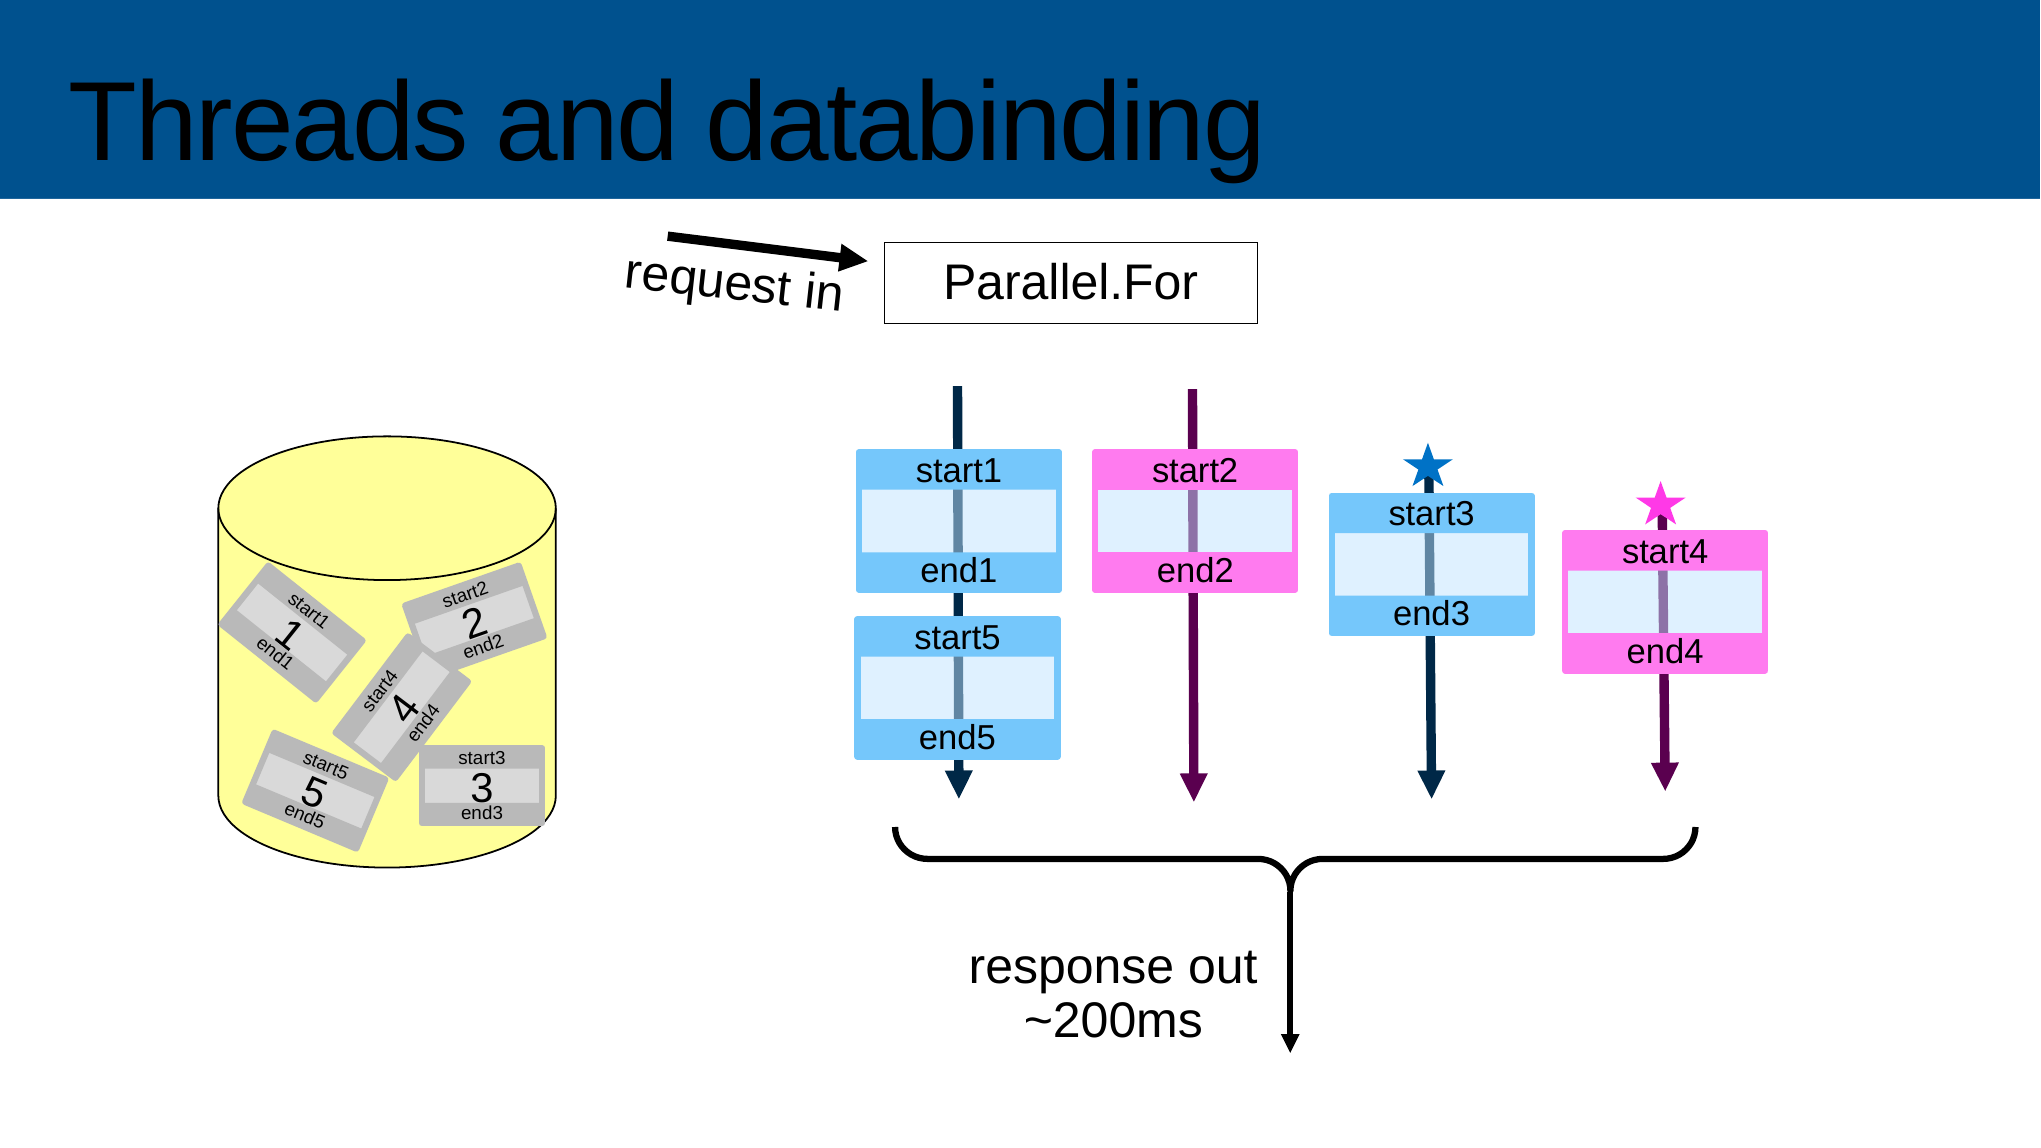

# Threads and databinding
Parallel.For
request in

start3
end3

start1
end1

start2
end2

start4
end4
2
start2
end2
1
start1
end1

start5
end5
4
start4
end4
3
start3
end3
start5
5
end5

response out
~200ms